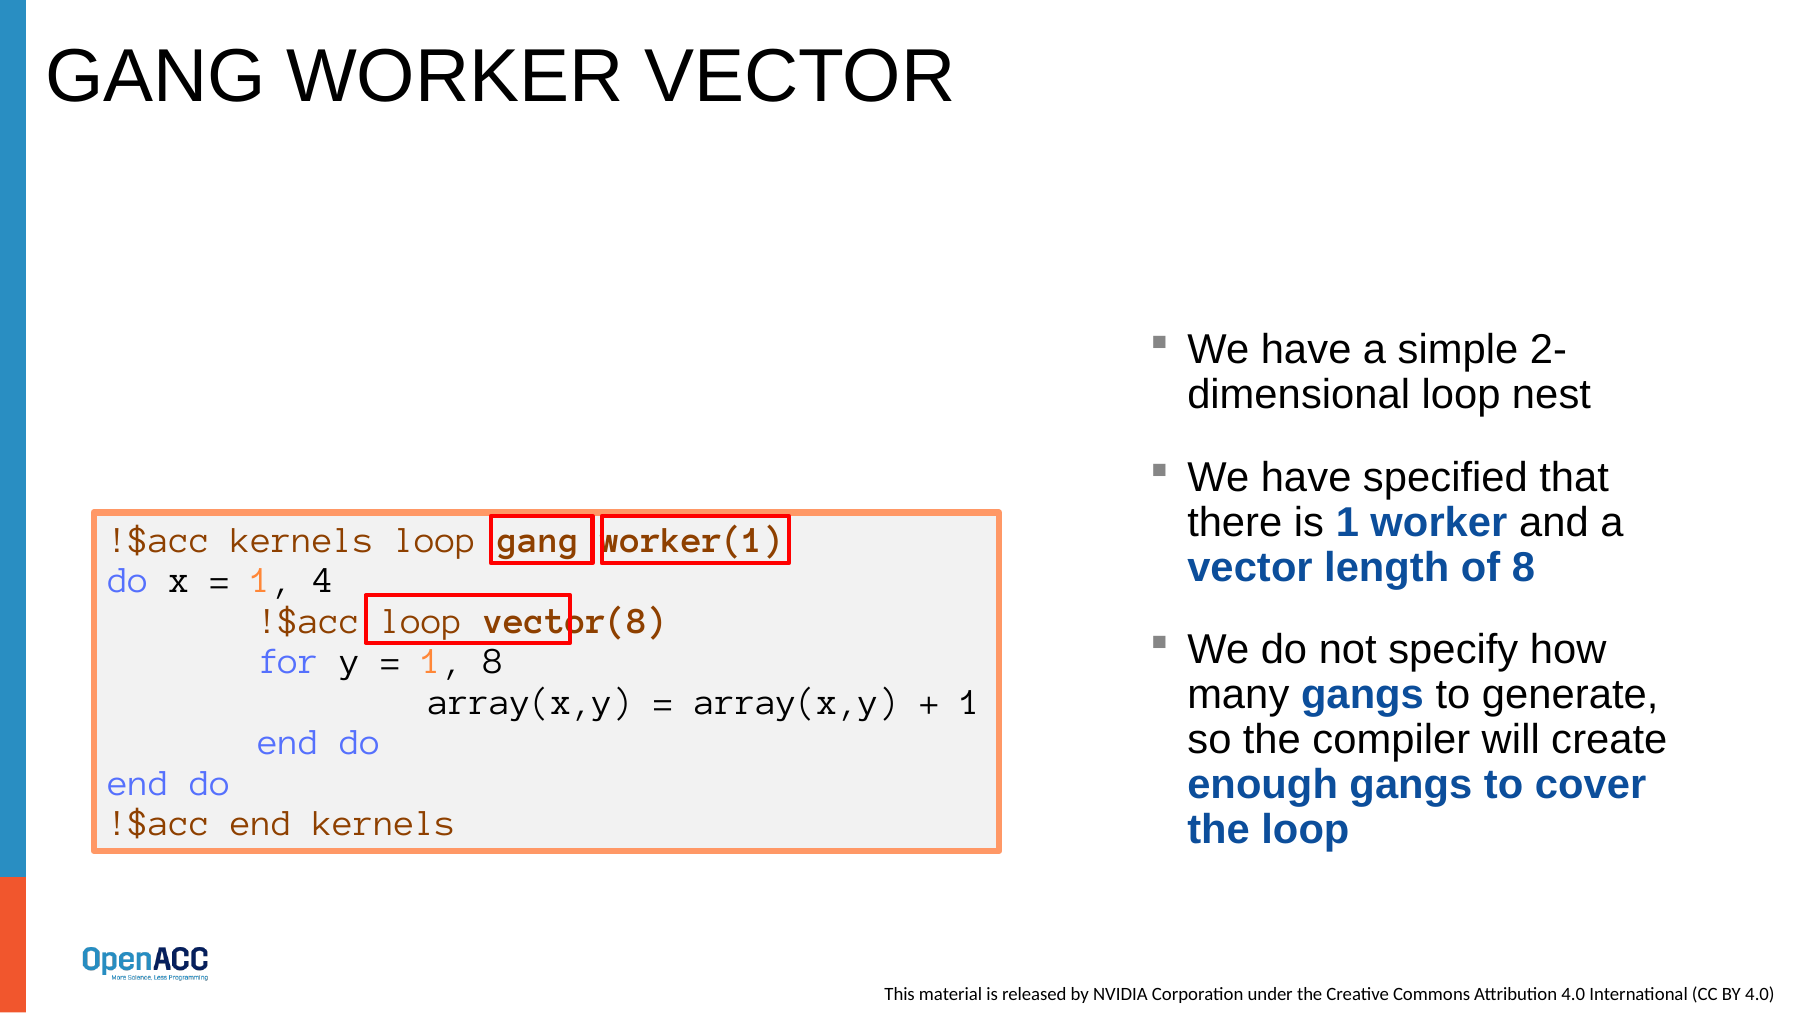

# Gang Worker vector
We have a simple 2-dimensional loop nest
We have specified that there is 1 worker and a vector length of 8
We do not specify how many gangs to generate, so the compiler will create enough gangs to cover the loop
!$acc kernels loop gang worker(1)
do x = 1, 4
	!$acc loop vector(8)
	for y = 1, 8
		 array(x,y) = array(x,y) + 1
	end do
end do
!$acc end kernels